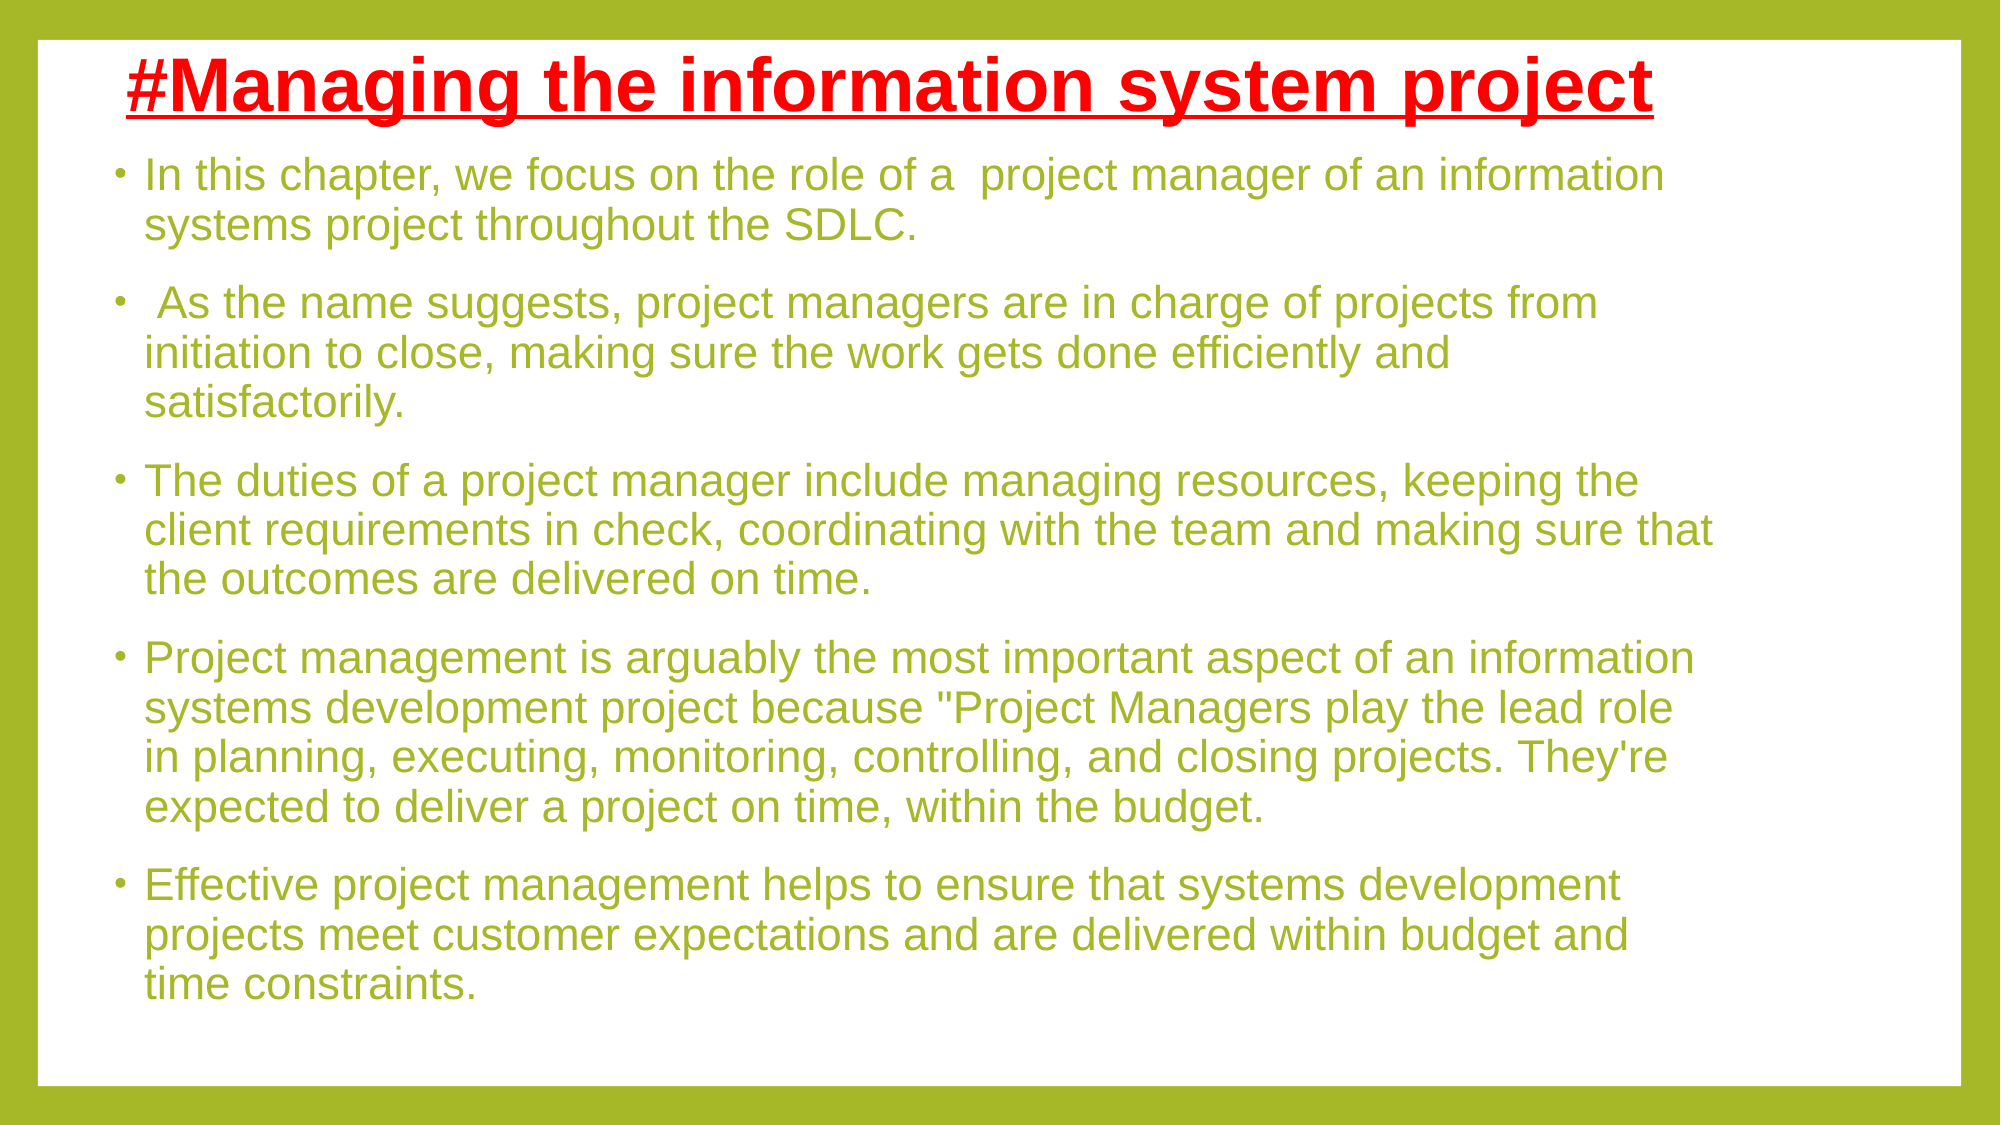

# #Managing the information system project
In this chapter, we focus on the role of a  project manager of an information systems project throughout the SDLC.
 As the name suggests, project managers are in charge of projects from initiation to close, making sure the work gets done efficiently and satisfactorily.
The duties of a project manager include managing resources, keeping the client requirements in check, coordinating with the team and making sure that the outcomes are delivered on time.
Project management is arguably the most important aspect of an information systems development project because "Project Managers play the lead role in planning, executing, monitoring, controlling, and closing projects. They're expected to deliver a project on time, within the budget.
Effective project management helps to ensure that systems development projects meet customer expectations and are delivered within budget and time constraints.